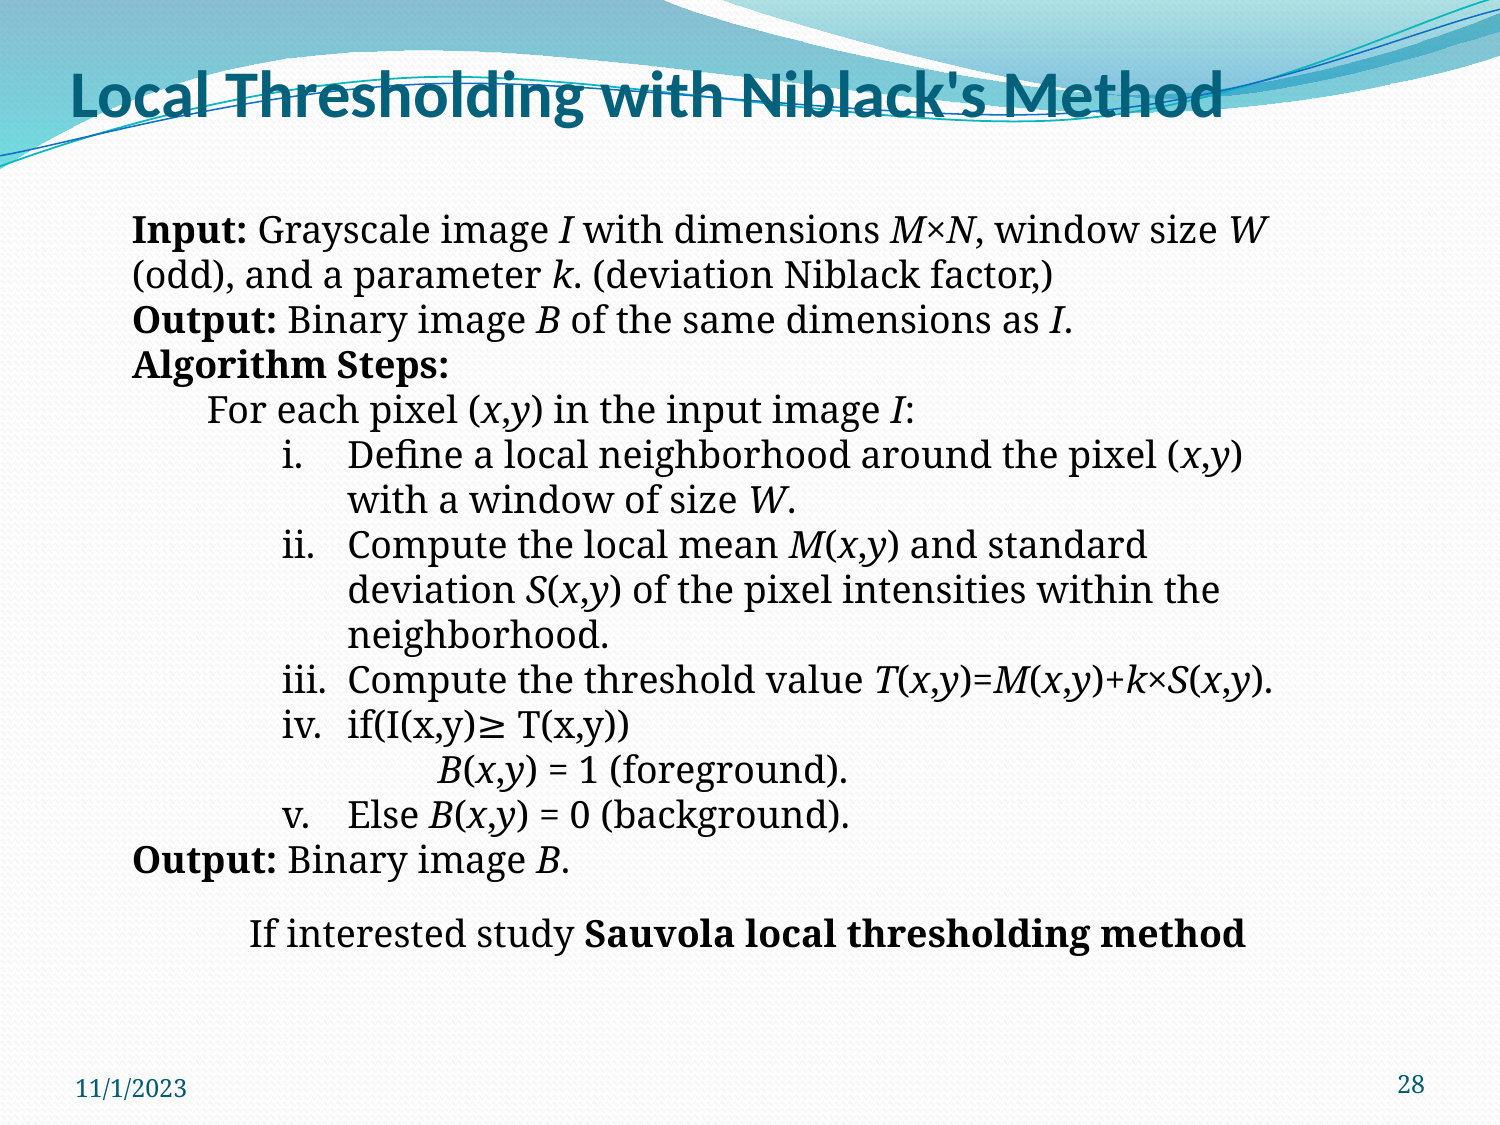

# Local Thresholding with Niblack's Method
Input: Grayscale image I with dimensions M×N, window size W (odd), and a parameter k. (deviation Niblack factor,)
Output: Binary image B of the same dimensions as I.
Algorithm Steps:
For each pixel (x,y) in the input image I:
Define a local neighborhood around the pixel (x,y) with a window of size W.
Compute the local mean M(x,y) and standard deviation S(x,y) of the pixel intensities within the neighborhood.
Compute the threshold value T(x,y)=M(x,y)+k×S(x,y).
if(I(x,y)≥ T(x,y))
                B(x,y) = 1 (foreground).
Else B(x,y) = 0 (background).
Output: Binary image B.

If interested study Sauvola local thresholding method

11/1/2023
28